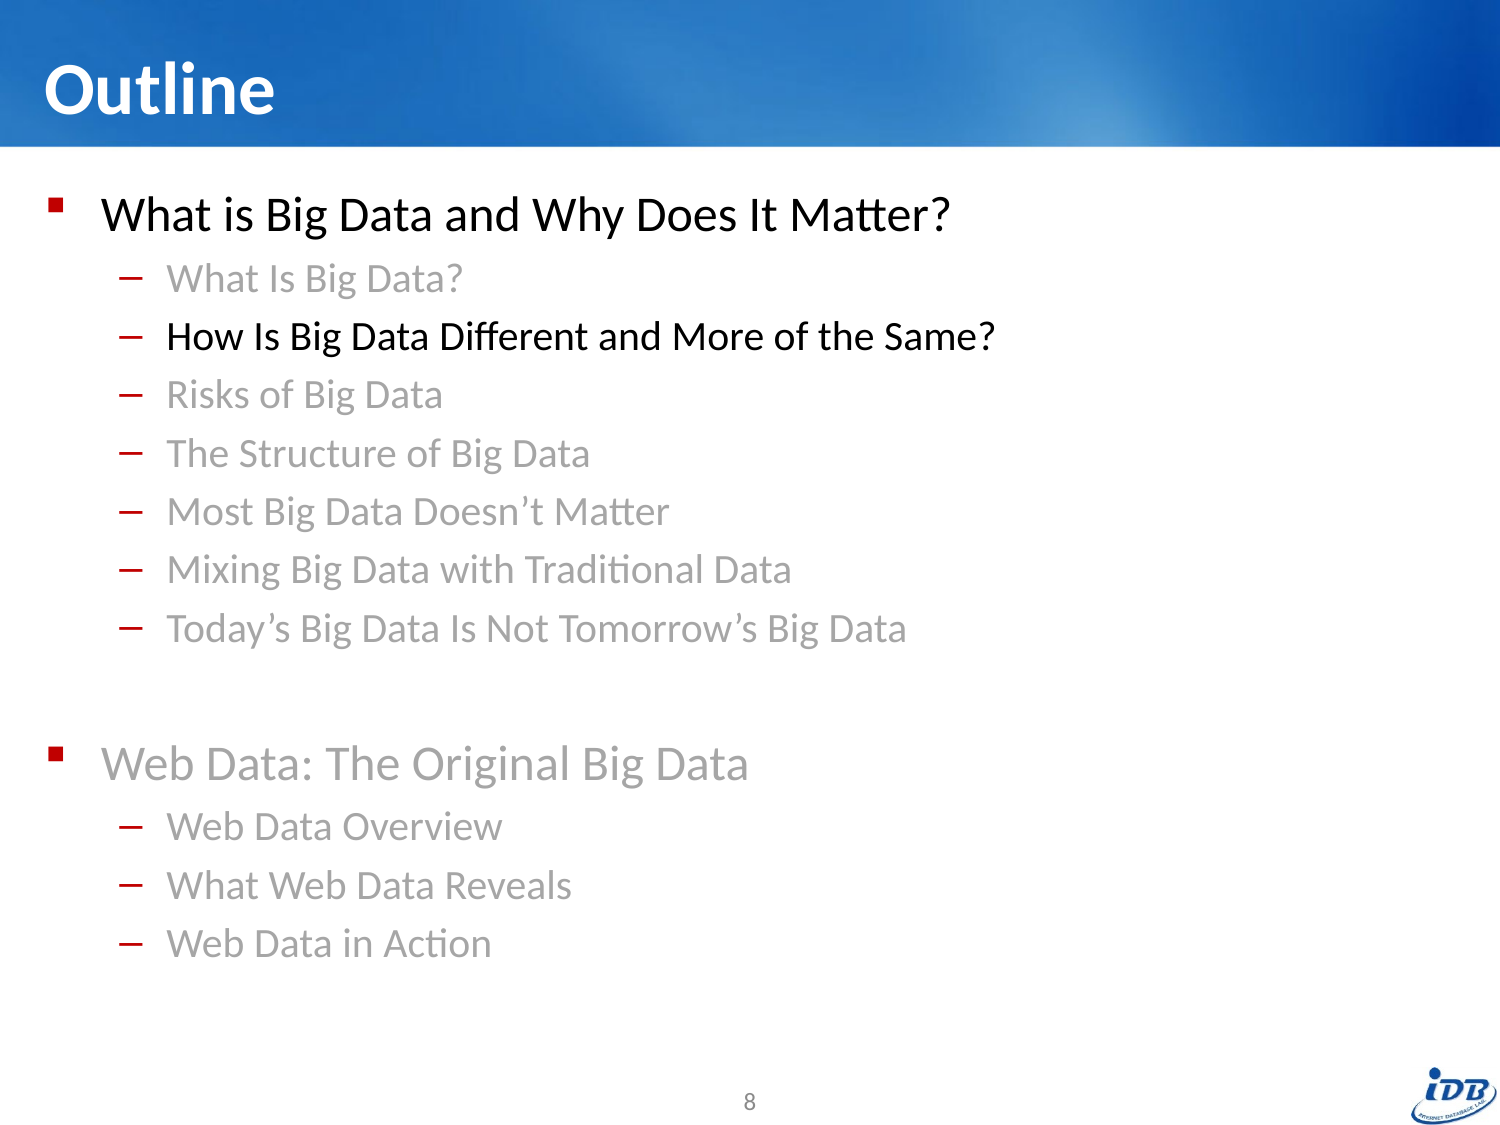

# Outline
What is Big Data and Why Does It Matter?
What Is Big Data?
How Is Big Data Different and More of the Same?
Risks of Big Data
The Structure of Big Data
Most Big Data Doesn’t Matter
Mixing Big Data with Traditional Data
Today’s Big Data Is Not Tomorrow’s Big Data

Web Data: The Original Big Data
Web Data Overview
What Web Data Reveals
Web Data in Action
8